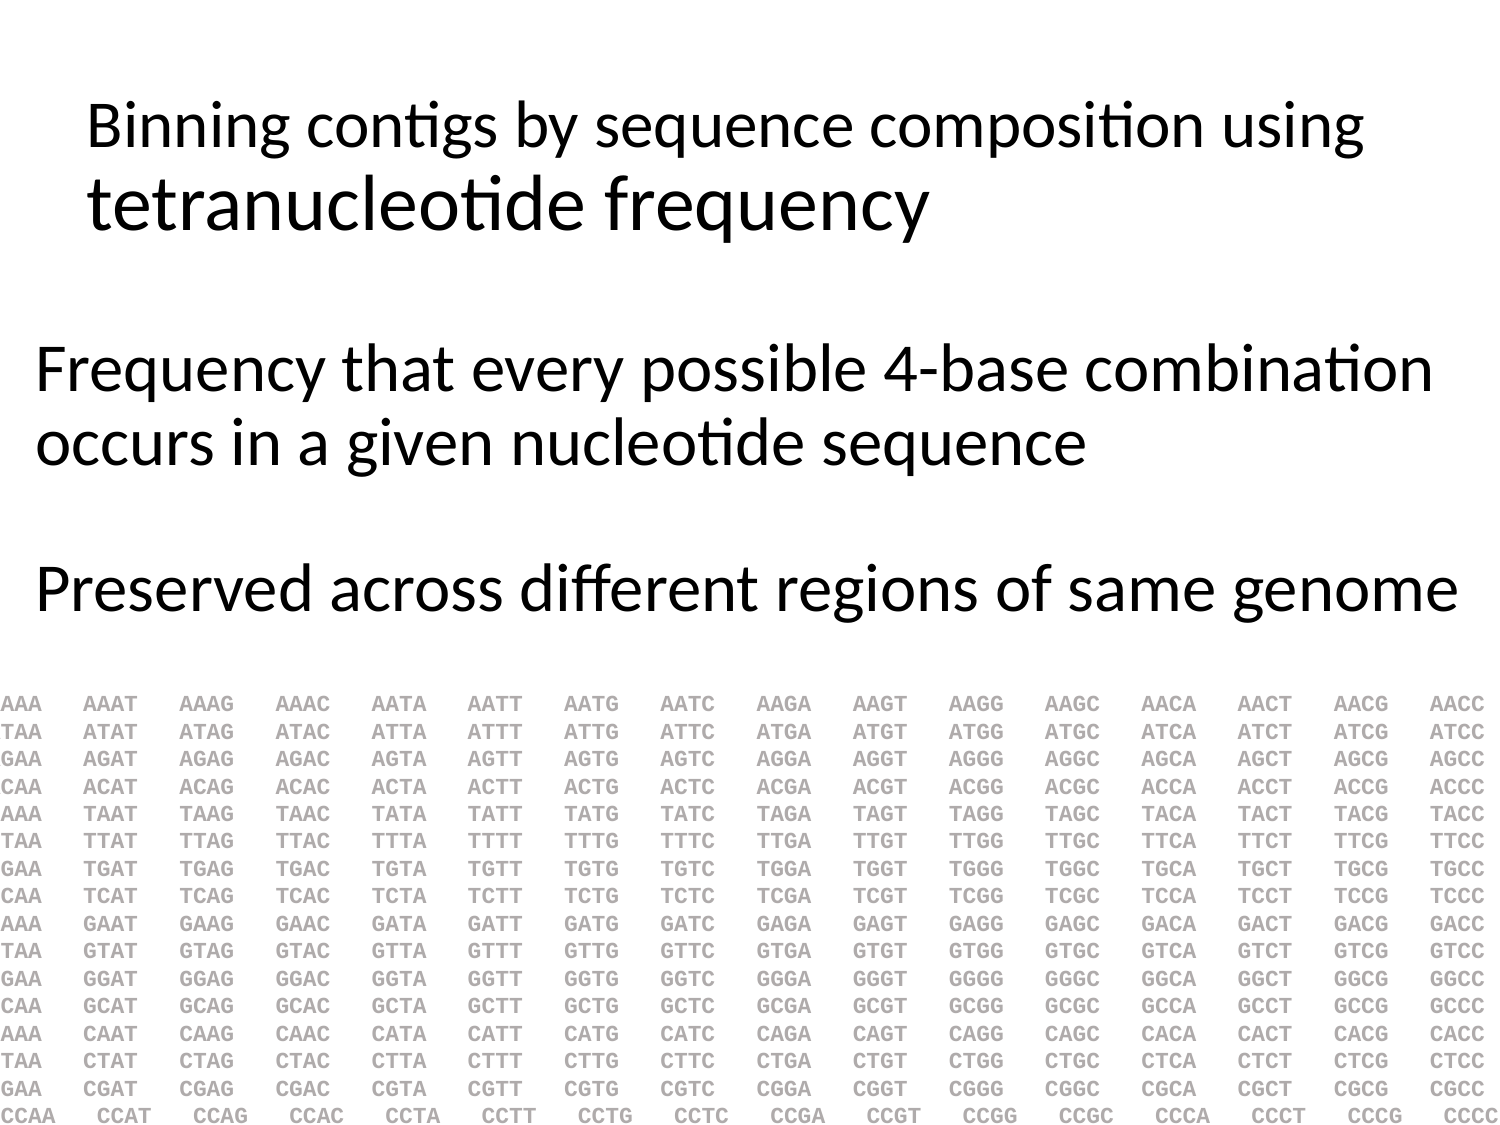

# Binning contigs by sequence composition using tetranucleotide frequency
Frequency that every possible 4-base combination occurs in a given nucleotide sequence

Preserved across different regions of same genome
AAAA   AAAT   AAAG   AAAC   AATA   AATT   AATG   AATC   AAGA   AAGT   AAGG   AAGC   AACA   AACT   AACG   AACC   ATAA   ATAT   ATAG   ATAC   ATTA   ATTT   ATTG   ATTC   ATGA   ATGT   ATGG   ATGC   ATCA   ATCT   ATCG   ATCC   AGAA   AGAT   AGAG   AGAC   AGTA   AGTT   AGTG   AGTC   AGGA   AGGT   AGGG   AGGC   AGCA   AGCT   AGCG   AGCC   ACAA   ACAT   ACAG   ACAC   ACTA   ACTT   ACTG   ACTC   ACGA   ACGT   ACGG   ACGC   ACCA   ACCT   ACCG   ACCC   TAAA   TAAT   TAAG   TAAC   TATA   TATT   TATG   TATC   TAGA   TAGT   TAGG   TAGC   TACA   TACT   TACG   TACC   TTAA   TTAT   TTAG   TTAC   TTTA   TTTT   TTTG   TTTC   TTGA   TTGT   TTGG   TTGC   TTCA   TTCT   TTCG   TTCC   TGAA   TGAT   TGAG   TGAC   TGTA   TGTT   TGTG   TGTC   TGGA   TGGT   TGGG   TGGC   TGCA   TGCT   TGCG   TGCC   TCAA   TCAT   TCAG   TCAC   TCTA   TCTT   TCTG   TCTC   TCGA   TCGT   TCGG   TCGC   TCCA   TCCT   TCCG   TCCC   GAAA   GAAT   GAAG   GAAC   GATA   GATT   GATG   GATC   GAGA   GAGT   GAGG   GAGC   GACA   GACT   GACG   GACC   GTAA   GTAT   GTAG   GTAC   GTTA   GTTT   GTTG   GTTC   GTGA   GTGT   GTGG   GTGC   GTCA   GTCT   GTCG   GTCC   GGAA   GGAT   GGAG   GGAC   GGTA   GGTT   GGTG   GGTC   GGGA   GGGT   GGGG   GGGC   GGCA   GGCT   GGCG   GGCC   GCAA   GCAT   GCAG   GCAC   GCTA   GCTT   GCTG   GCTC   GCGA   GCGT   GCGG   GCGC   GCCA   GCCT   GCCG   GCCC   CAAA   CAAT   CAAG   CAAC   CATA   CATT   CATG   CATC   CAGA   CAGT   CAGG   CAGC   CACA   CACT   CACG   CACC   CTAA   CTAT   CTAG   CTAC   CTTA   CTTT   CTTG   CTTC   CTGA   CTGT   CTGG   CTGC   CTCA   CTCT   CTCG   CTCC   CGAA   CGAT   CGAG   CGAC   CGTA   CGTT   CGTG   CGTC   CGGA   CGGT   CGGG   CGGC   CGCA   CGCT   CGCG   CGCC   CCAA   CCAT   CCAG   CCAC   CCTA   CCTT   CCTG   CCTC   CCGA   CCGT   CCGG   CCGC   CCCA   CCCT   CCCG   CCCC